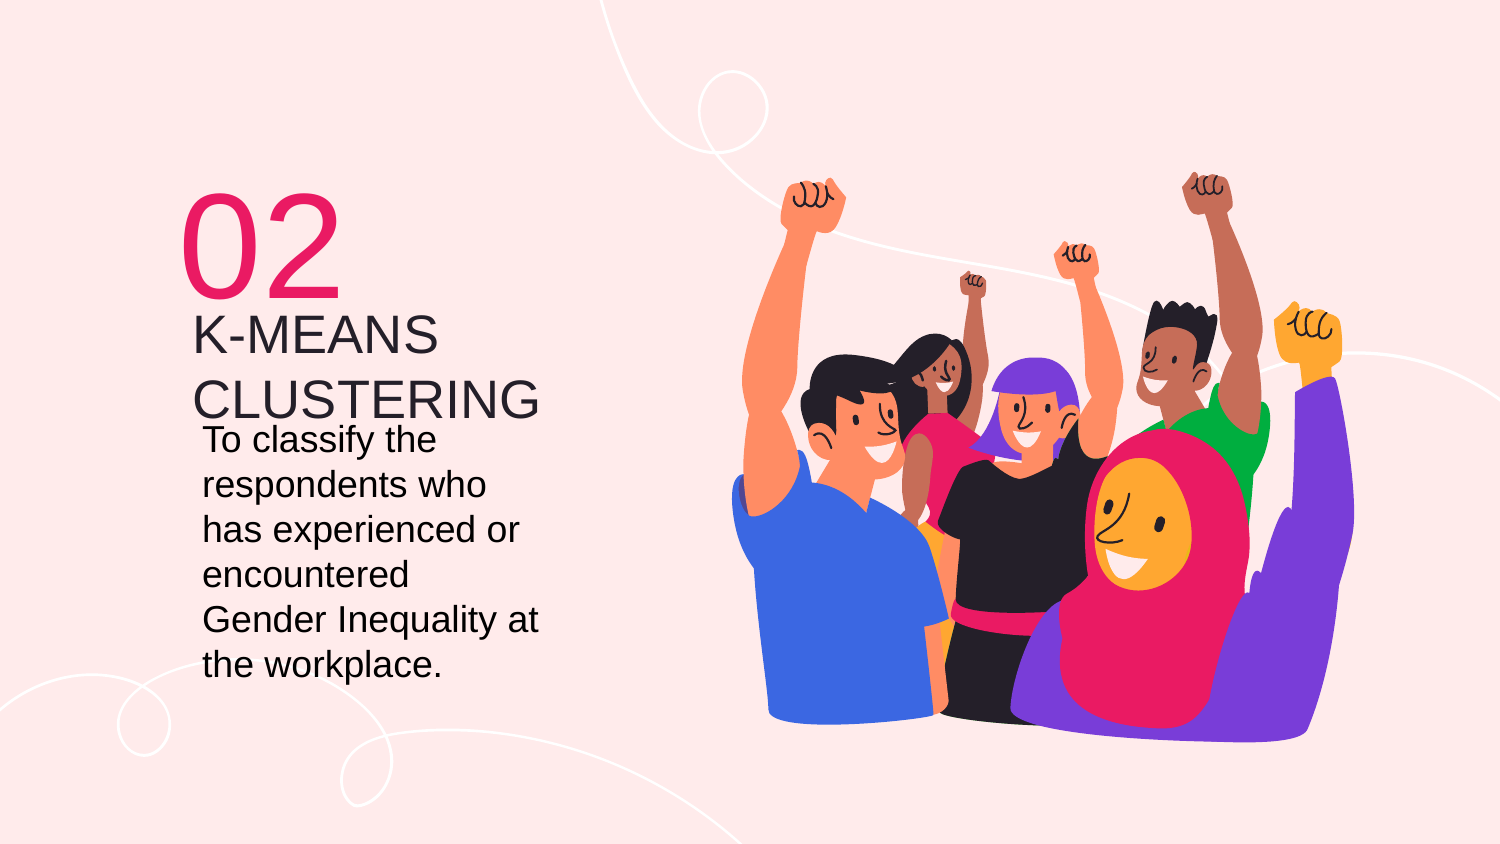

02

# K-MEANS CLUSTERING

To classify the respondents who has experienced or encountered Gender Inequality at the workplace.